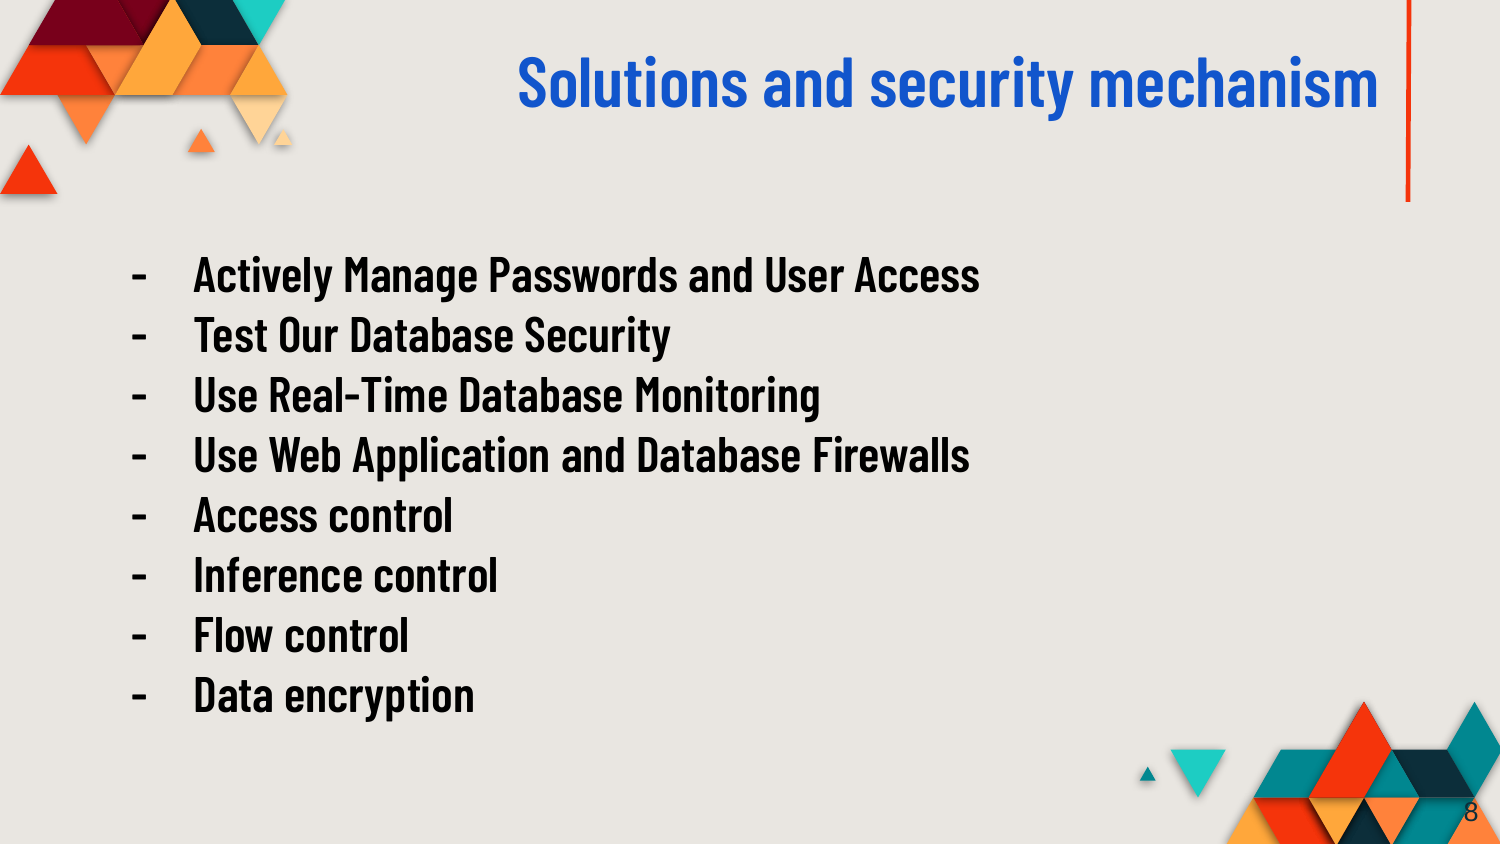

# Solutions and security mechanism
Actively Manage Passwords and User Access
Test Our Database Security
Use Real-Time Database Monitoring
Use Web Application and Database Firewalls
Access control
Inference control
Flow control
Data encryption
8